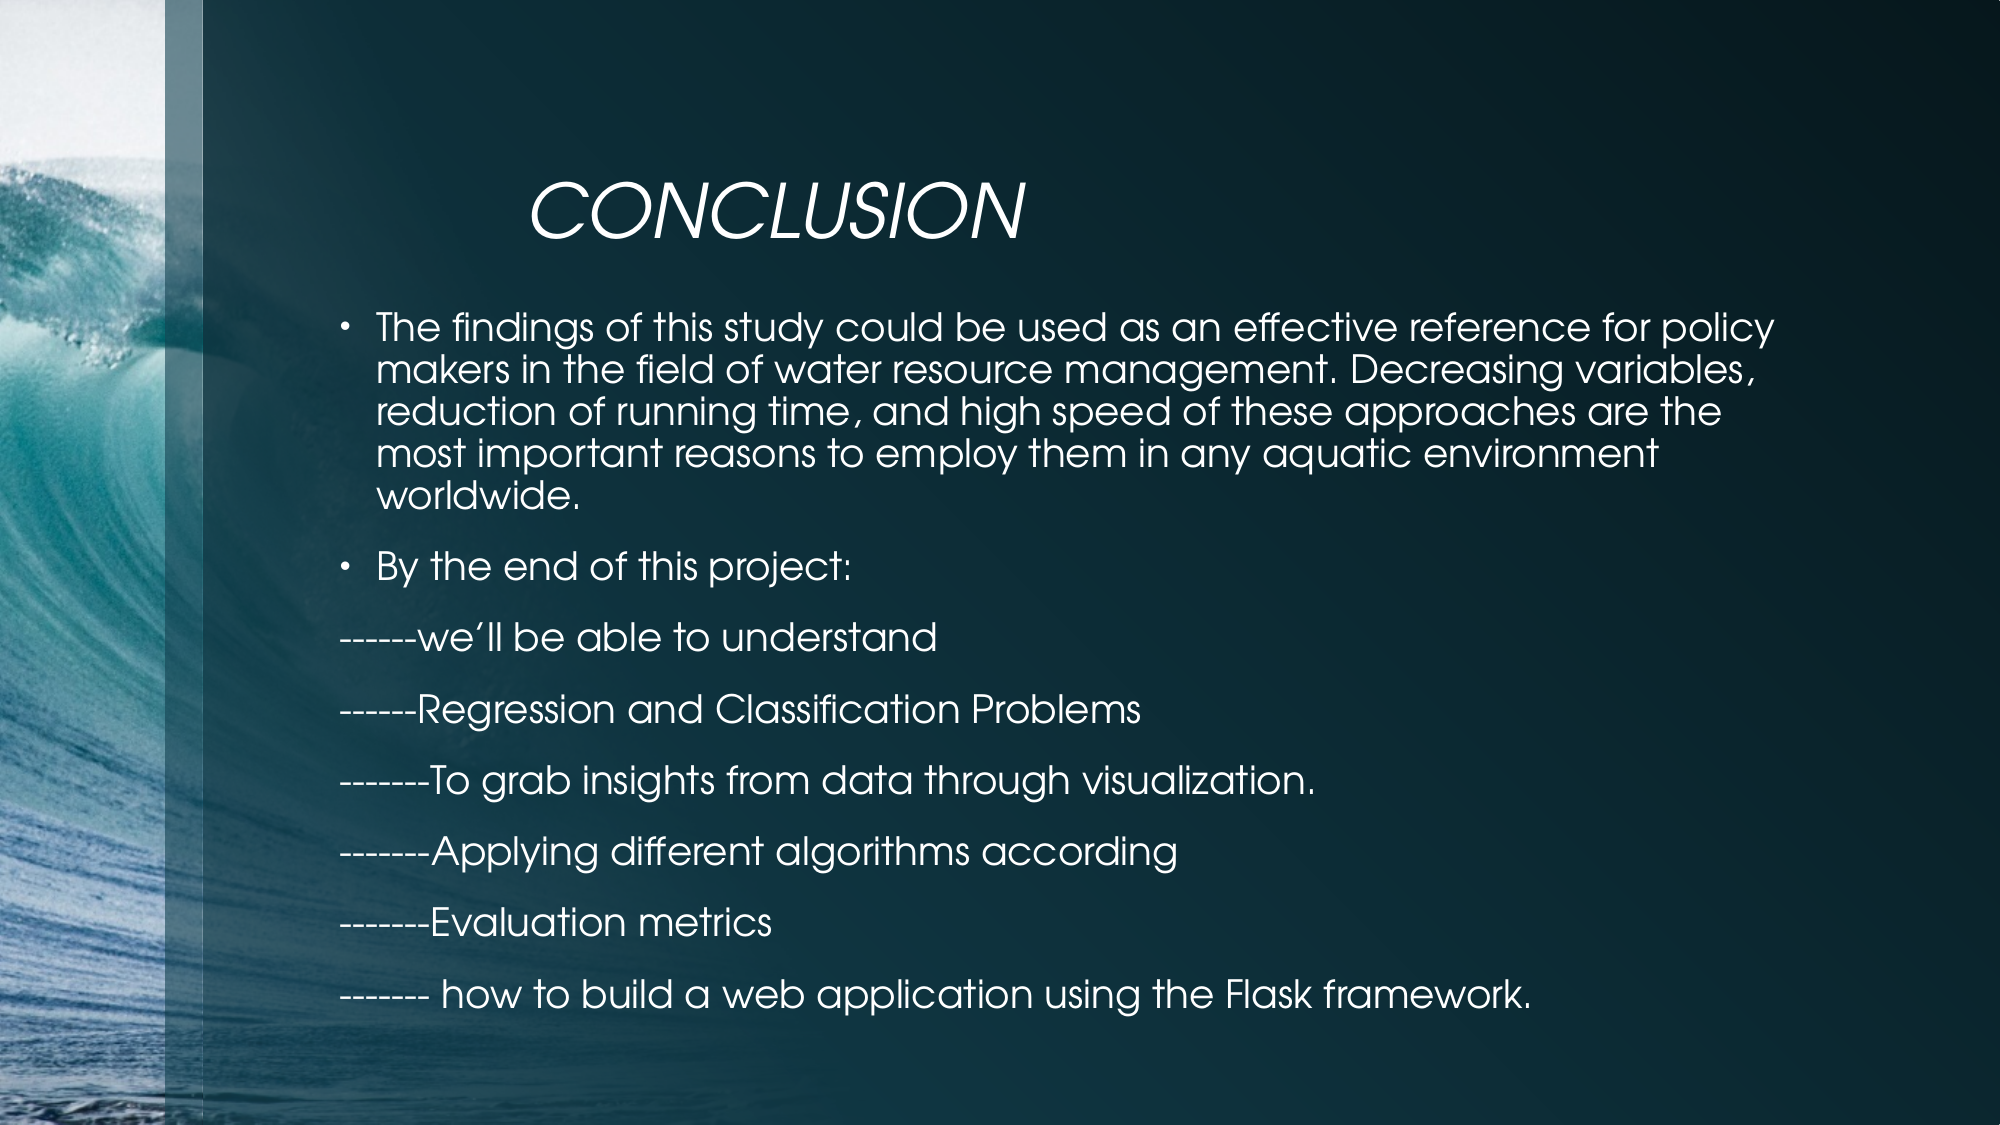

# CONCLUSION
The findings of this study could be used as an effective reference for policy makers in the field of water resource management. Decreasing variables, reduction of running time, and high speed of these approaches are the most important reasons to employ them in any aquatic environment worldwide.
By the end of this project:
------we’ll be able to understand
------Regression and Classification Problems
-------To grab insights from data through visualization.
-------Applying different algorithms according
-------Evaluation metrics
------- how to build a web application using the Flask framework.